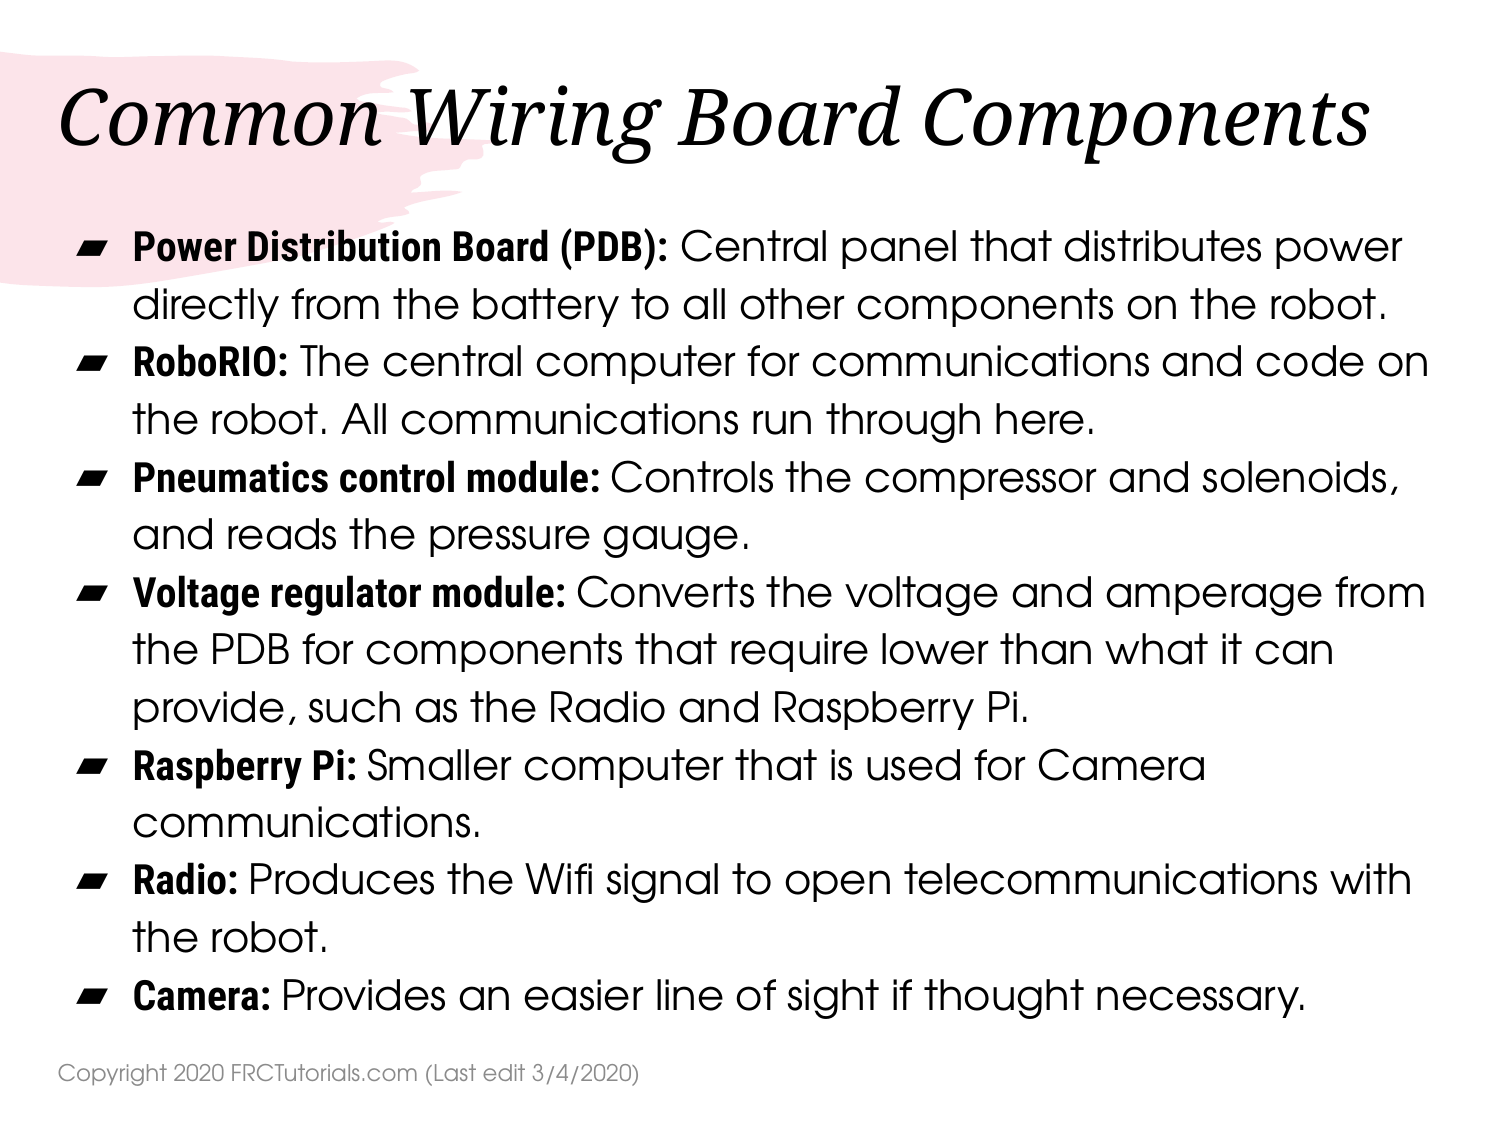

# Common Wiring Board Components
Power Distribution Board (PDB): Central panel that distributes power directly from the battery to all other components on the robot.
RoboRIO: The central computer for communications and code on the robot. All communications run through here.
Pneumatics control module: Controls the compressor and solenoids, and reads the pressure gauge.
Voltage regulator module: Converts the voltage and amperage from the PDB for components that require lower than what it can provide, such as the Radio and Raspberry Pi.
Raspberry Pi: Smaller computer that is used for Camera communications.
Radio: Produces the Wifi signal to open telecommunications with the robot.
Camera: Provides an easier line of sight if thought necessary.

Copyright 2020 FRCTutorials.com (Last edit 3/4/2020)